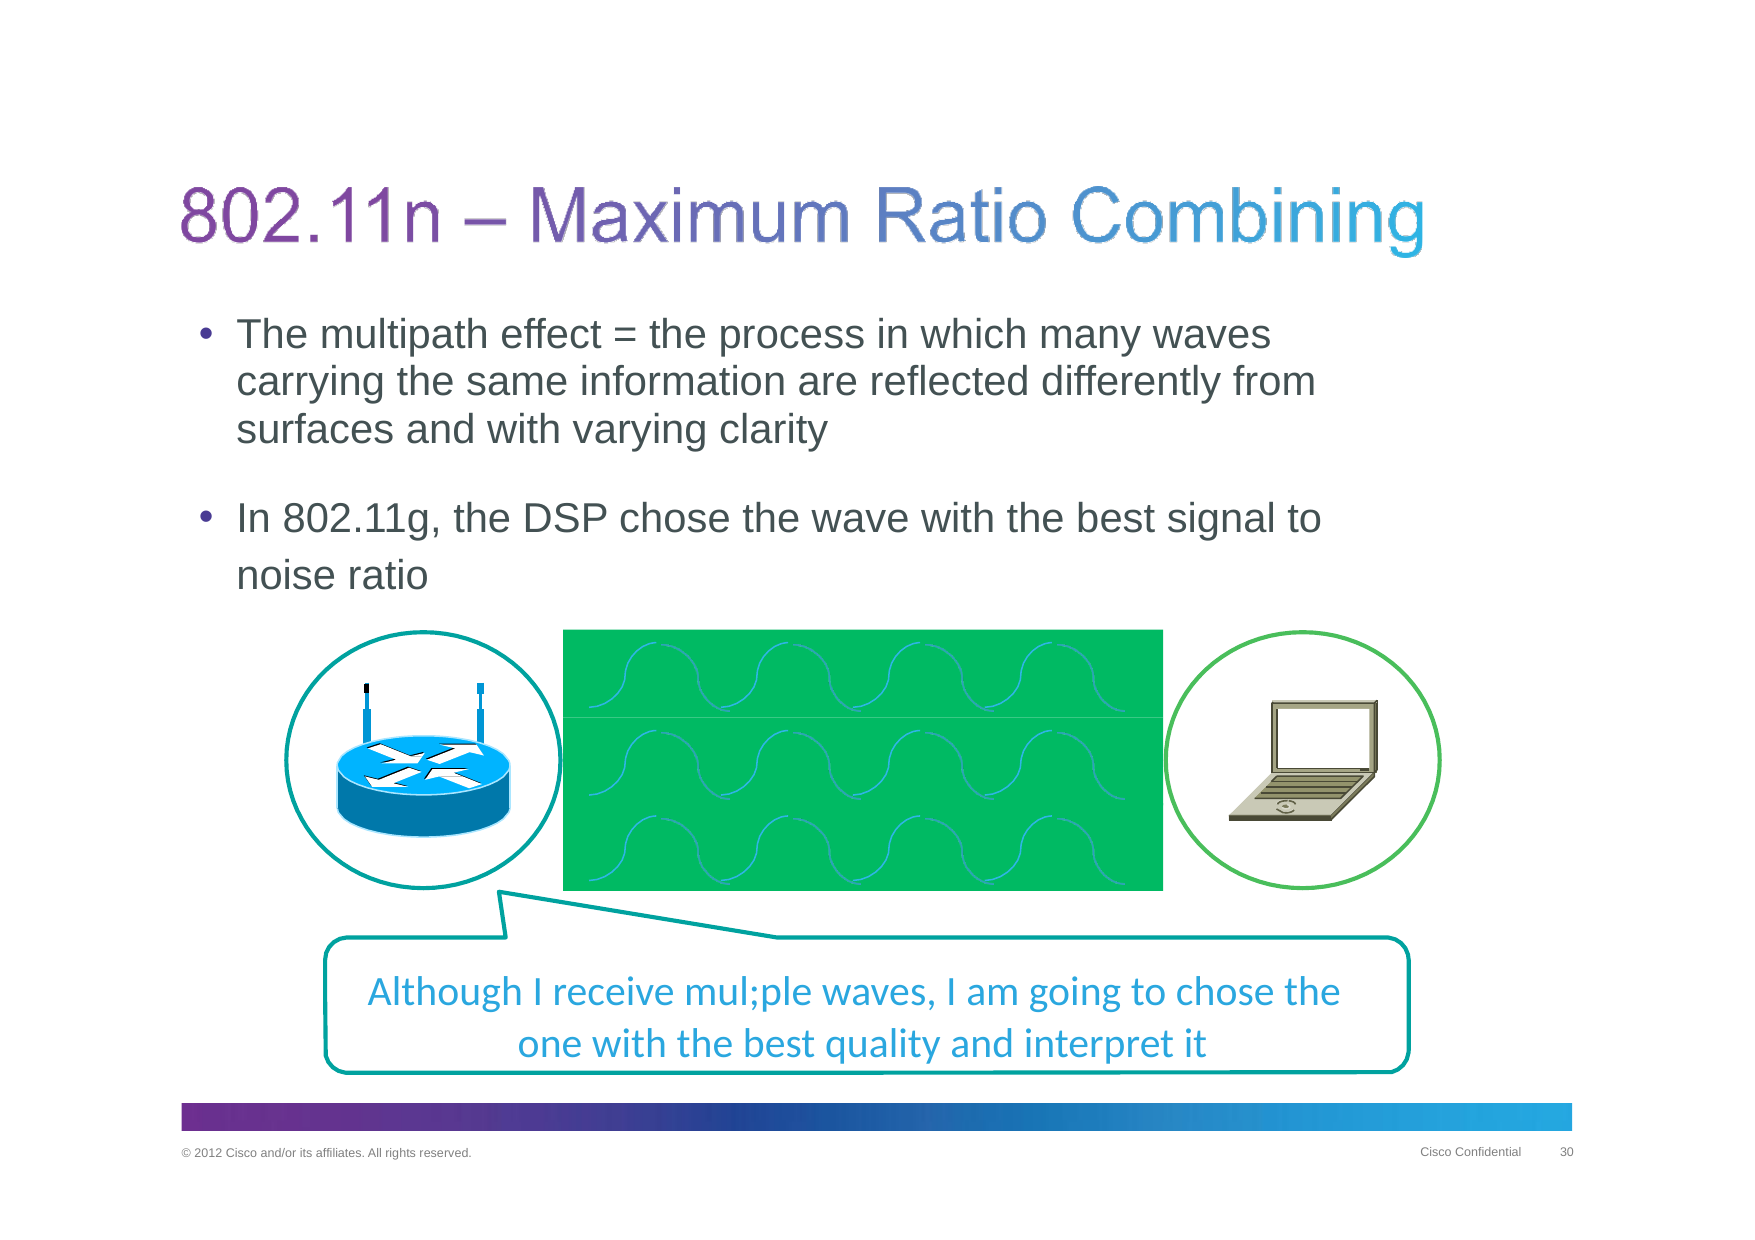

The multipath effect = the process in which many waves carrying the same information are reflected differently from surfaces and with varying clarity
In 802.11g, the DSP chose the wave with the best signal to noise ratio

Although I receive mul;ple waves, I am going to chose the one with the best quality and interpret it
30
Cisco Confidential
© 2012 Cisco and/or its affiliates. All rights reserved.